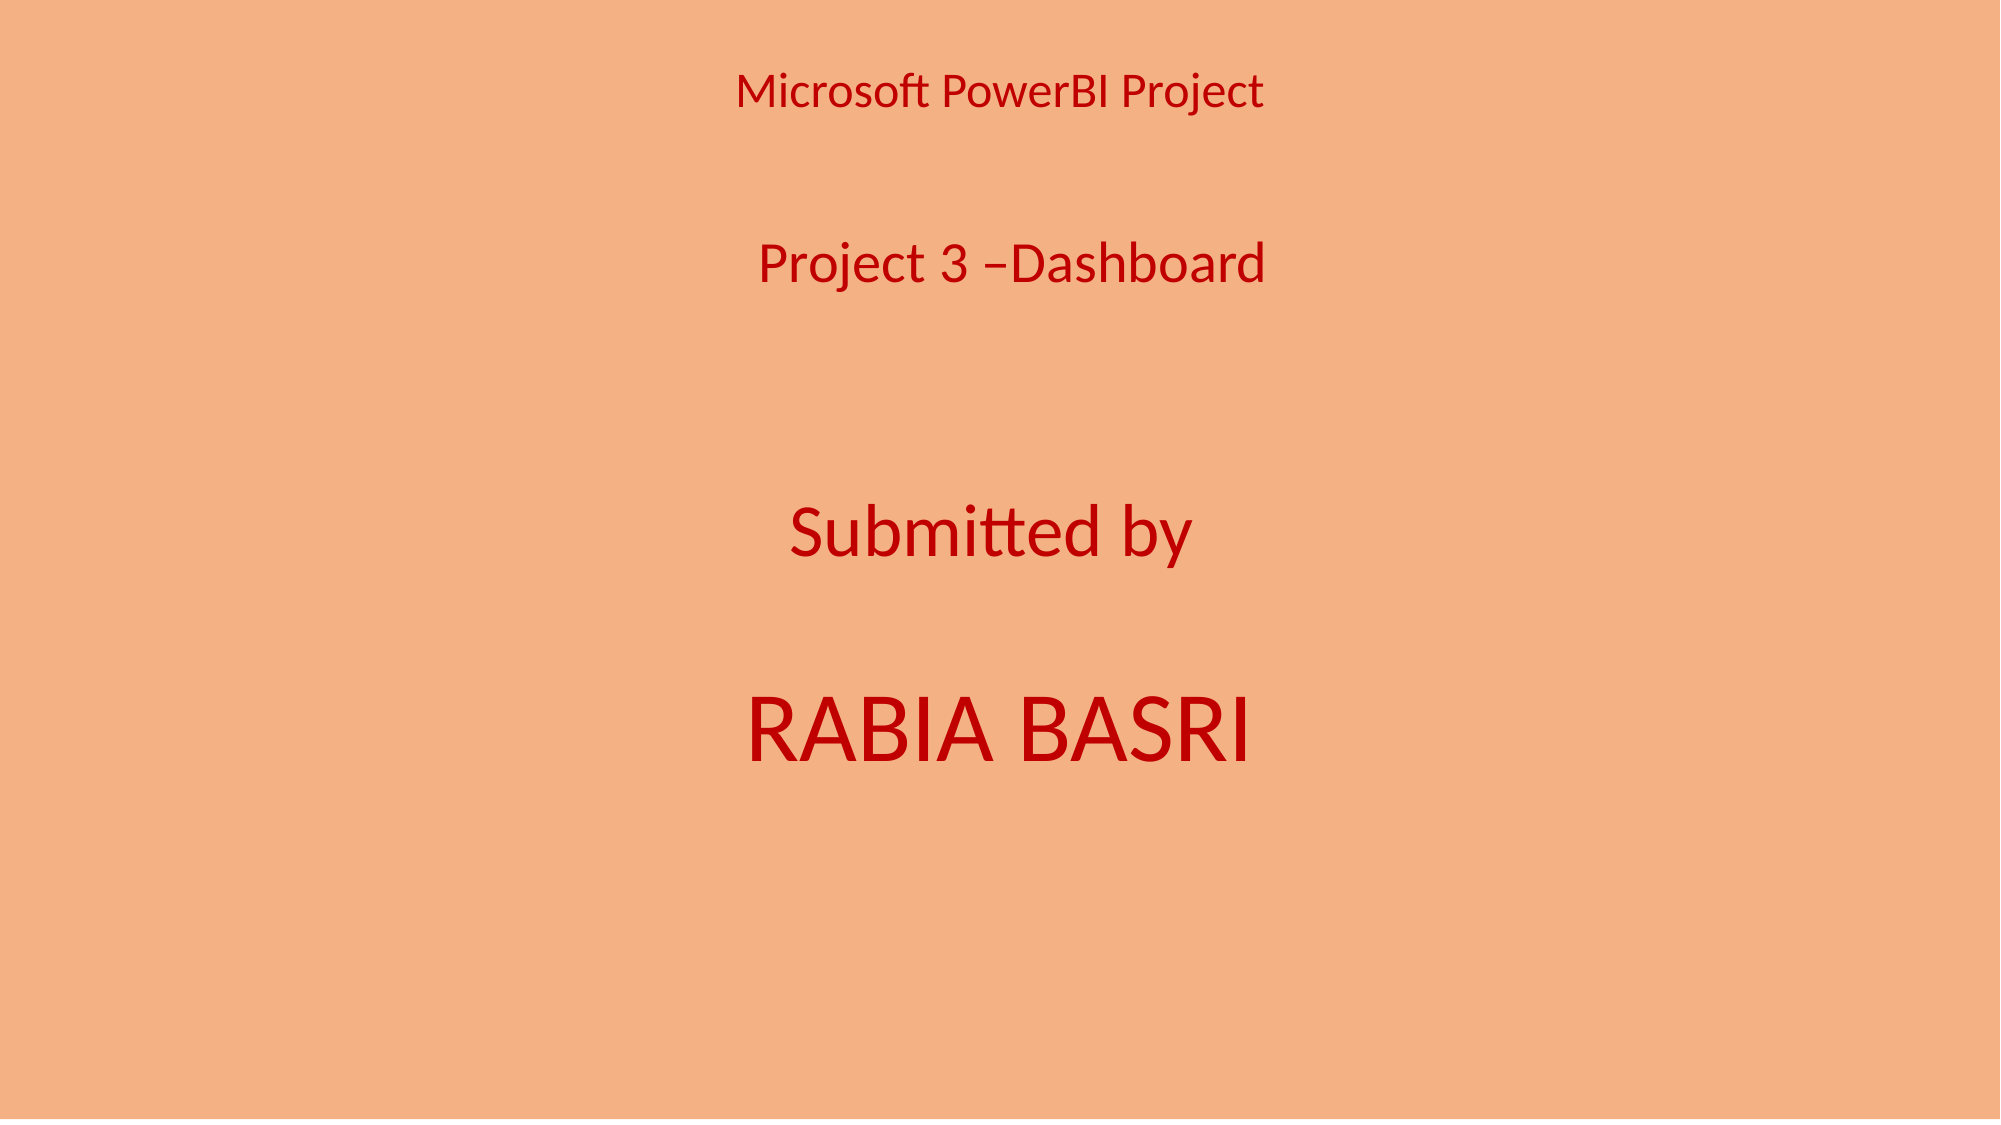

Microsoft PowerBI Project

  Project 3 –Dashboard

Submitted by

RABIA BASRI